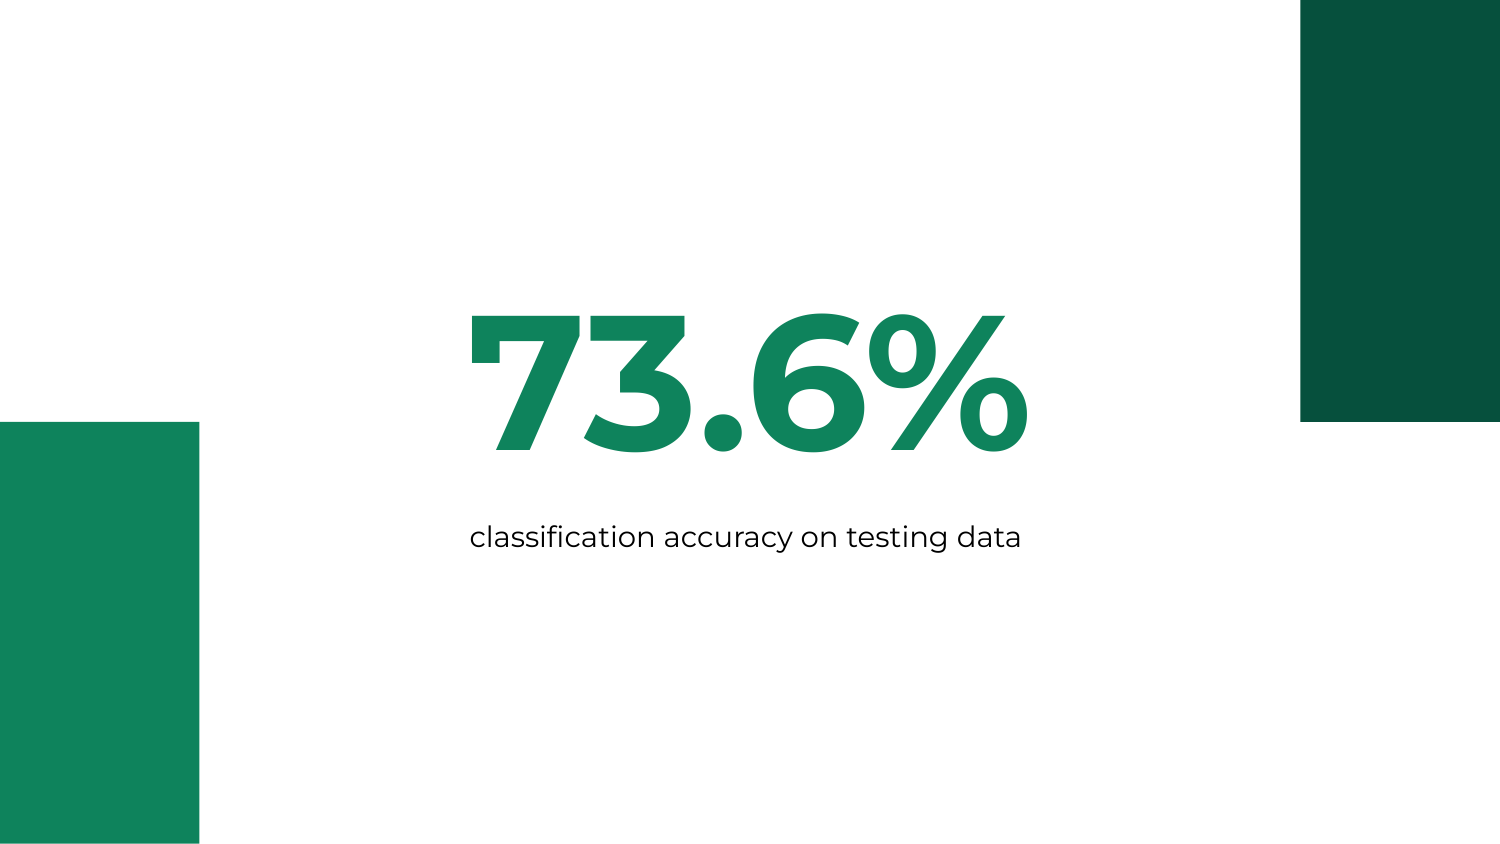

# 73.6%
classification accuracy on testing data